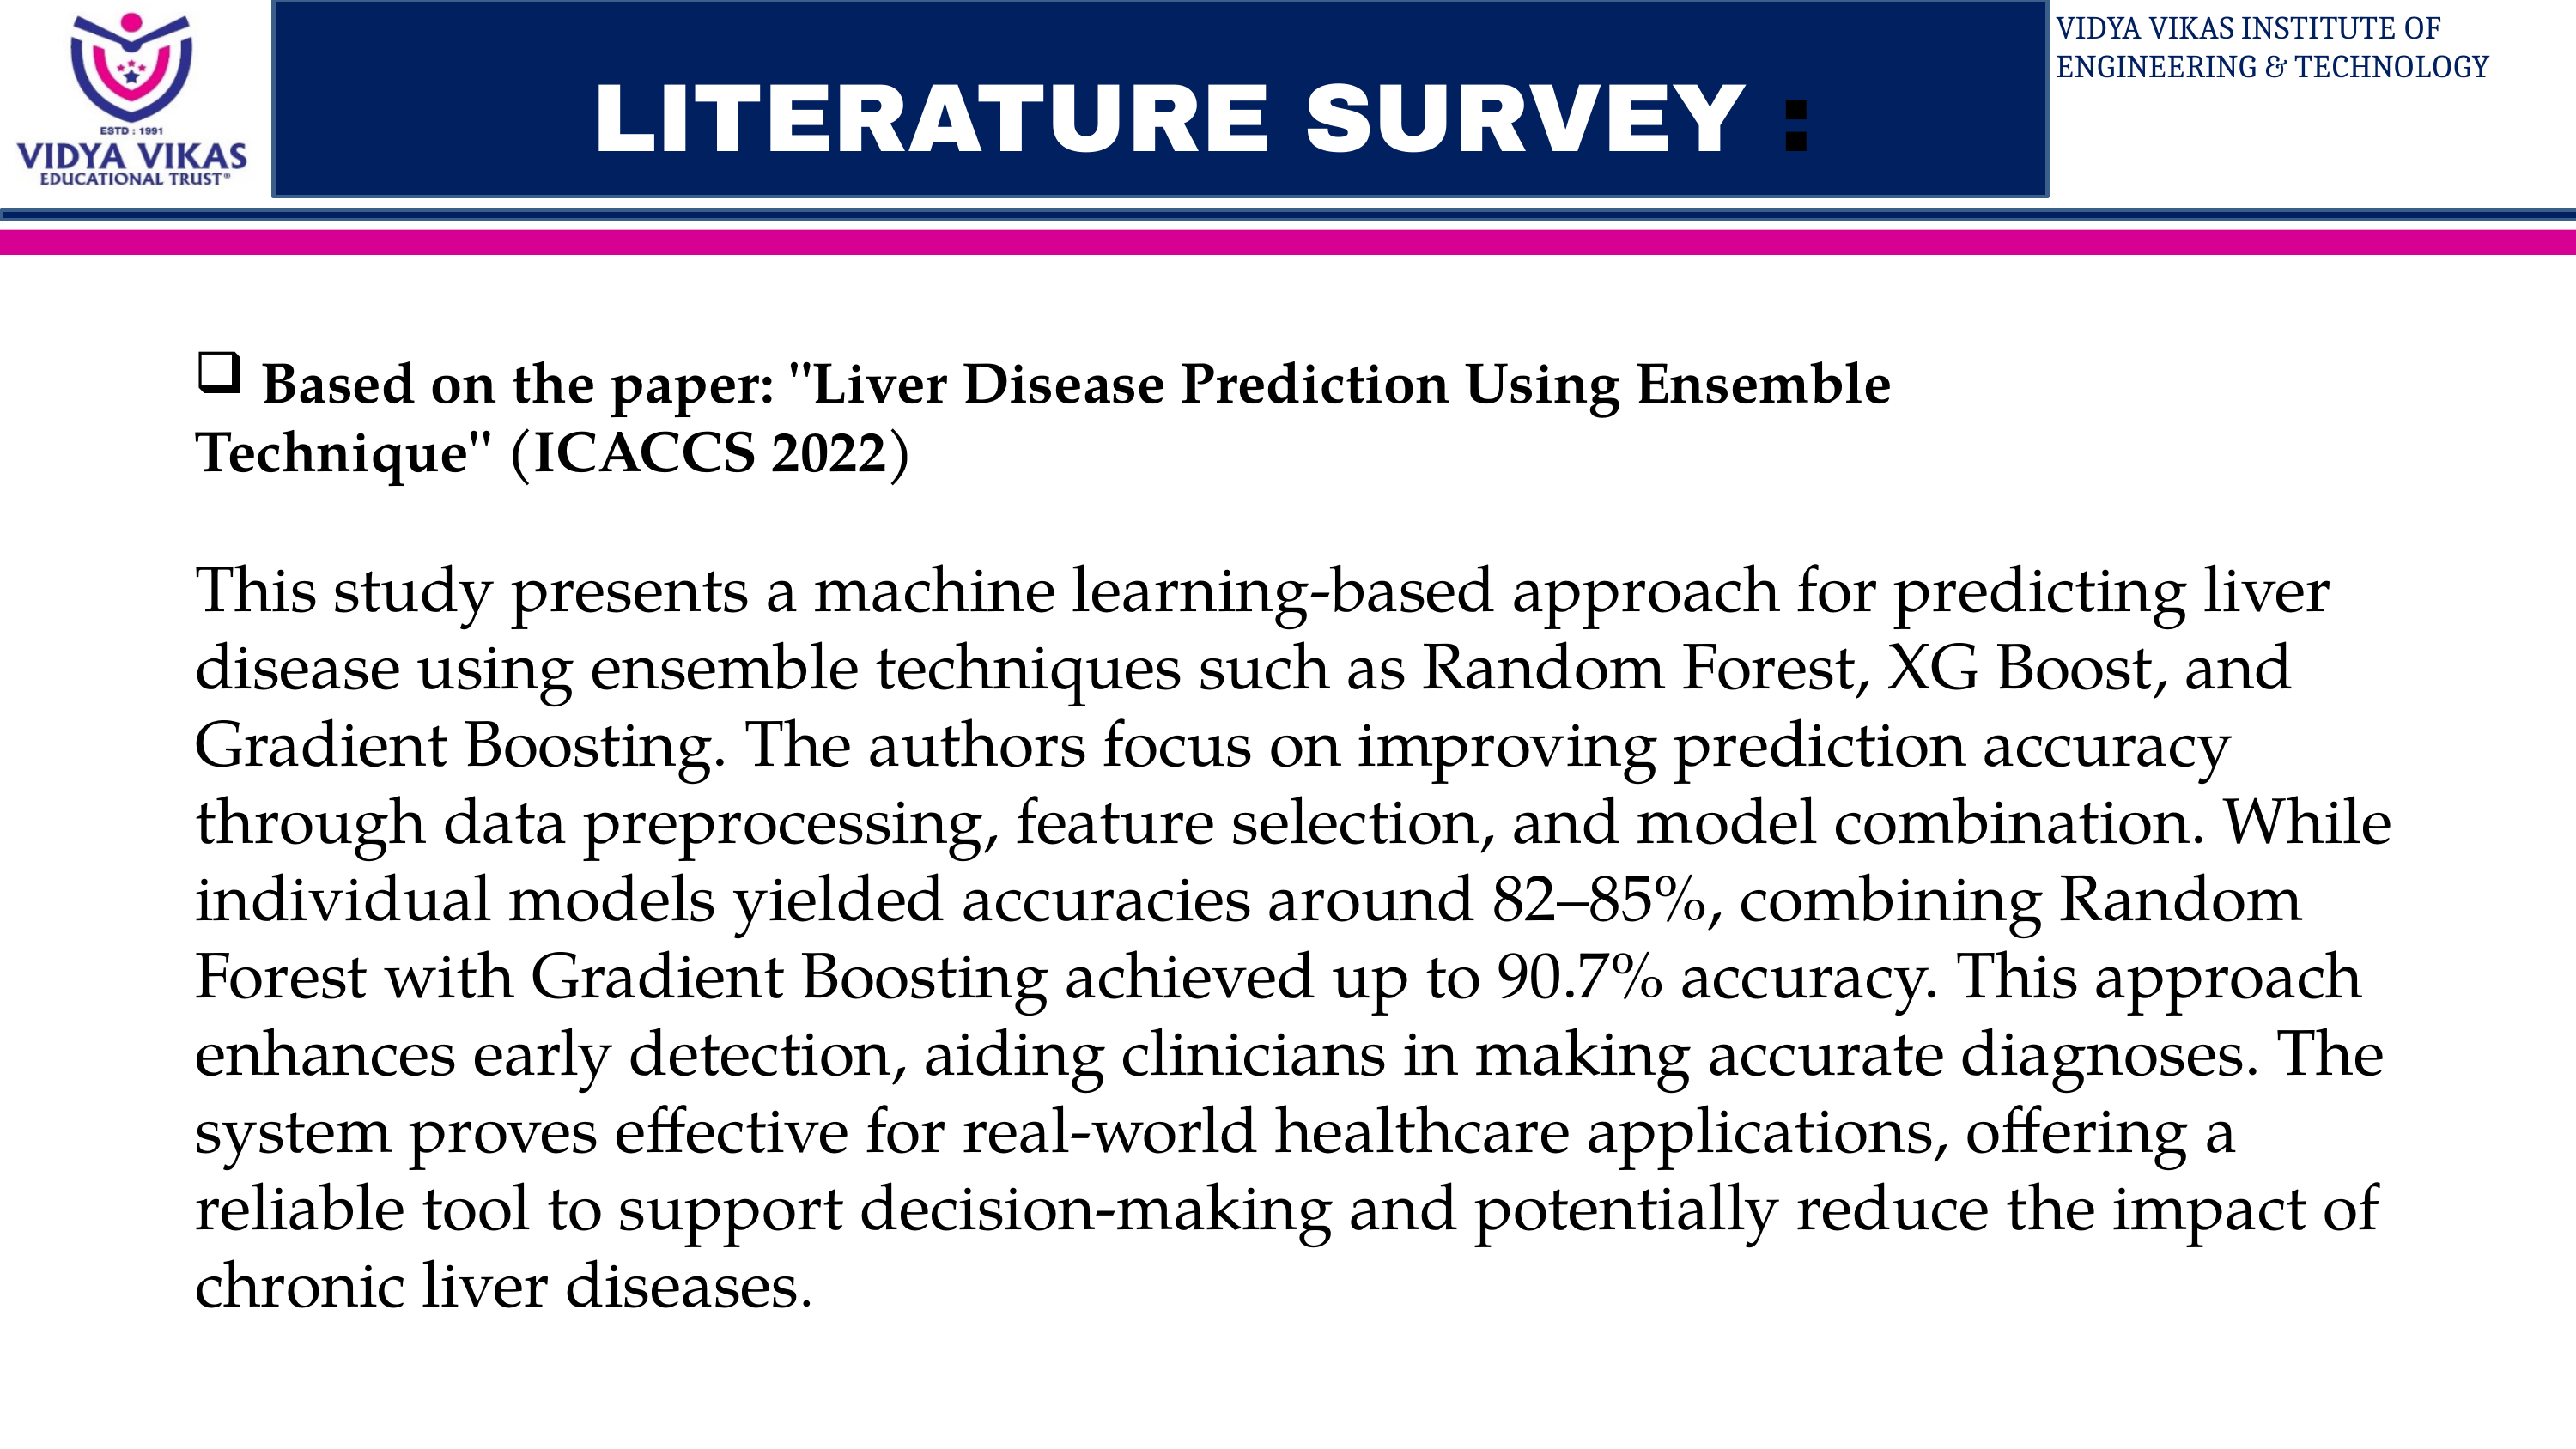

# LITERATURE SURVEY :
 Based on the paper: "Liver Disease Prediction Using Ensemble Technique" (ICACCS 2022)
This study presents a machine learning-based approach for predicting liver disease using ensemble techniques such as Random Forest, XG Boost, and Gradient Boosting. The authors focus on improving prediction accuracy through data preprocessing, feature selection, and model combination. While individual models yielded accuracies around 82–85%, combining Random Forest with Gradient Boosting achieved up to 90.7% accuracy. This approach enhances early detection, aiding clinicians in making accurate diagnoses. The system proves effective for real-world healthcare applications, offering a reliable tool to support decision-making and potentially reduce the impact of chronic liver diseases.